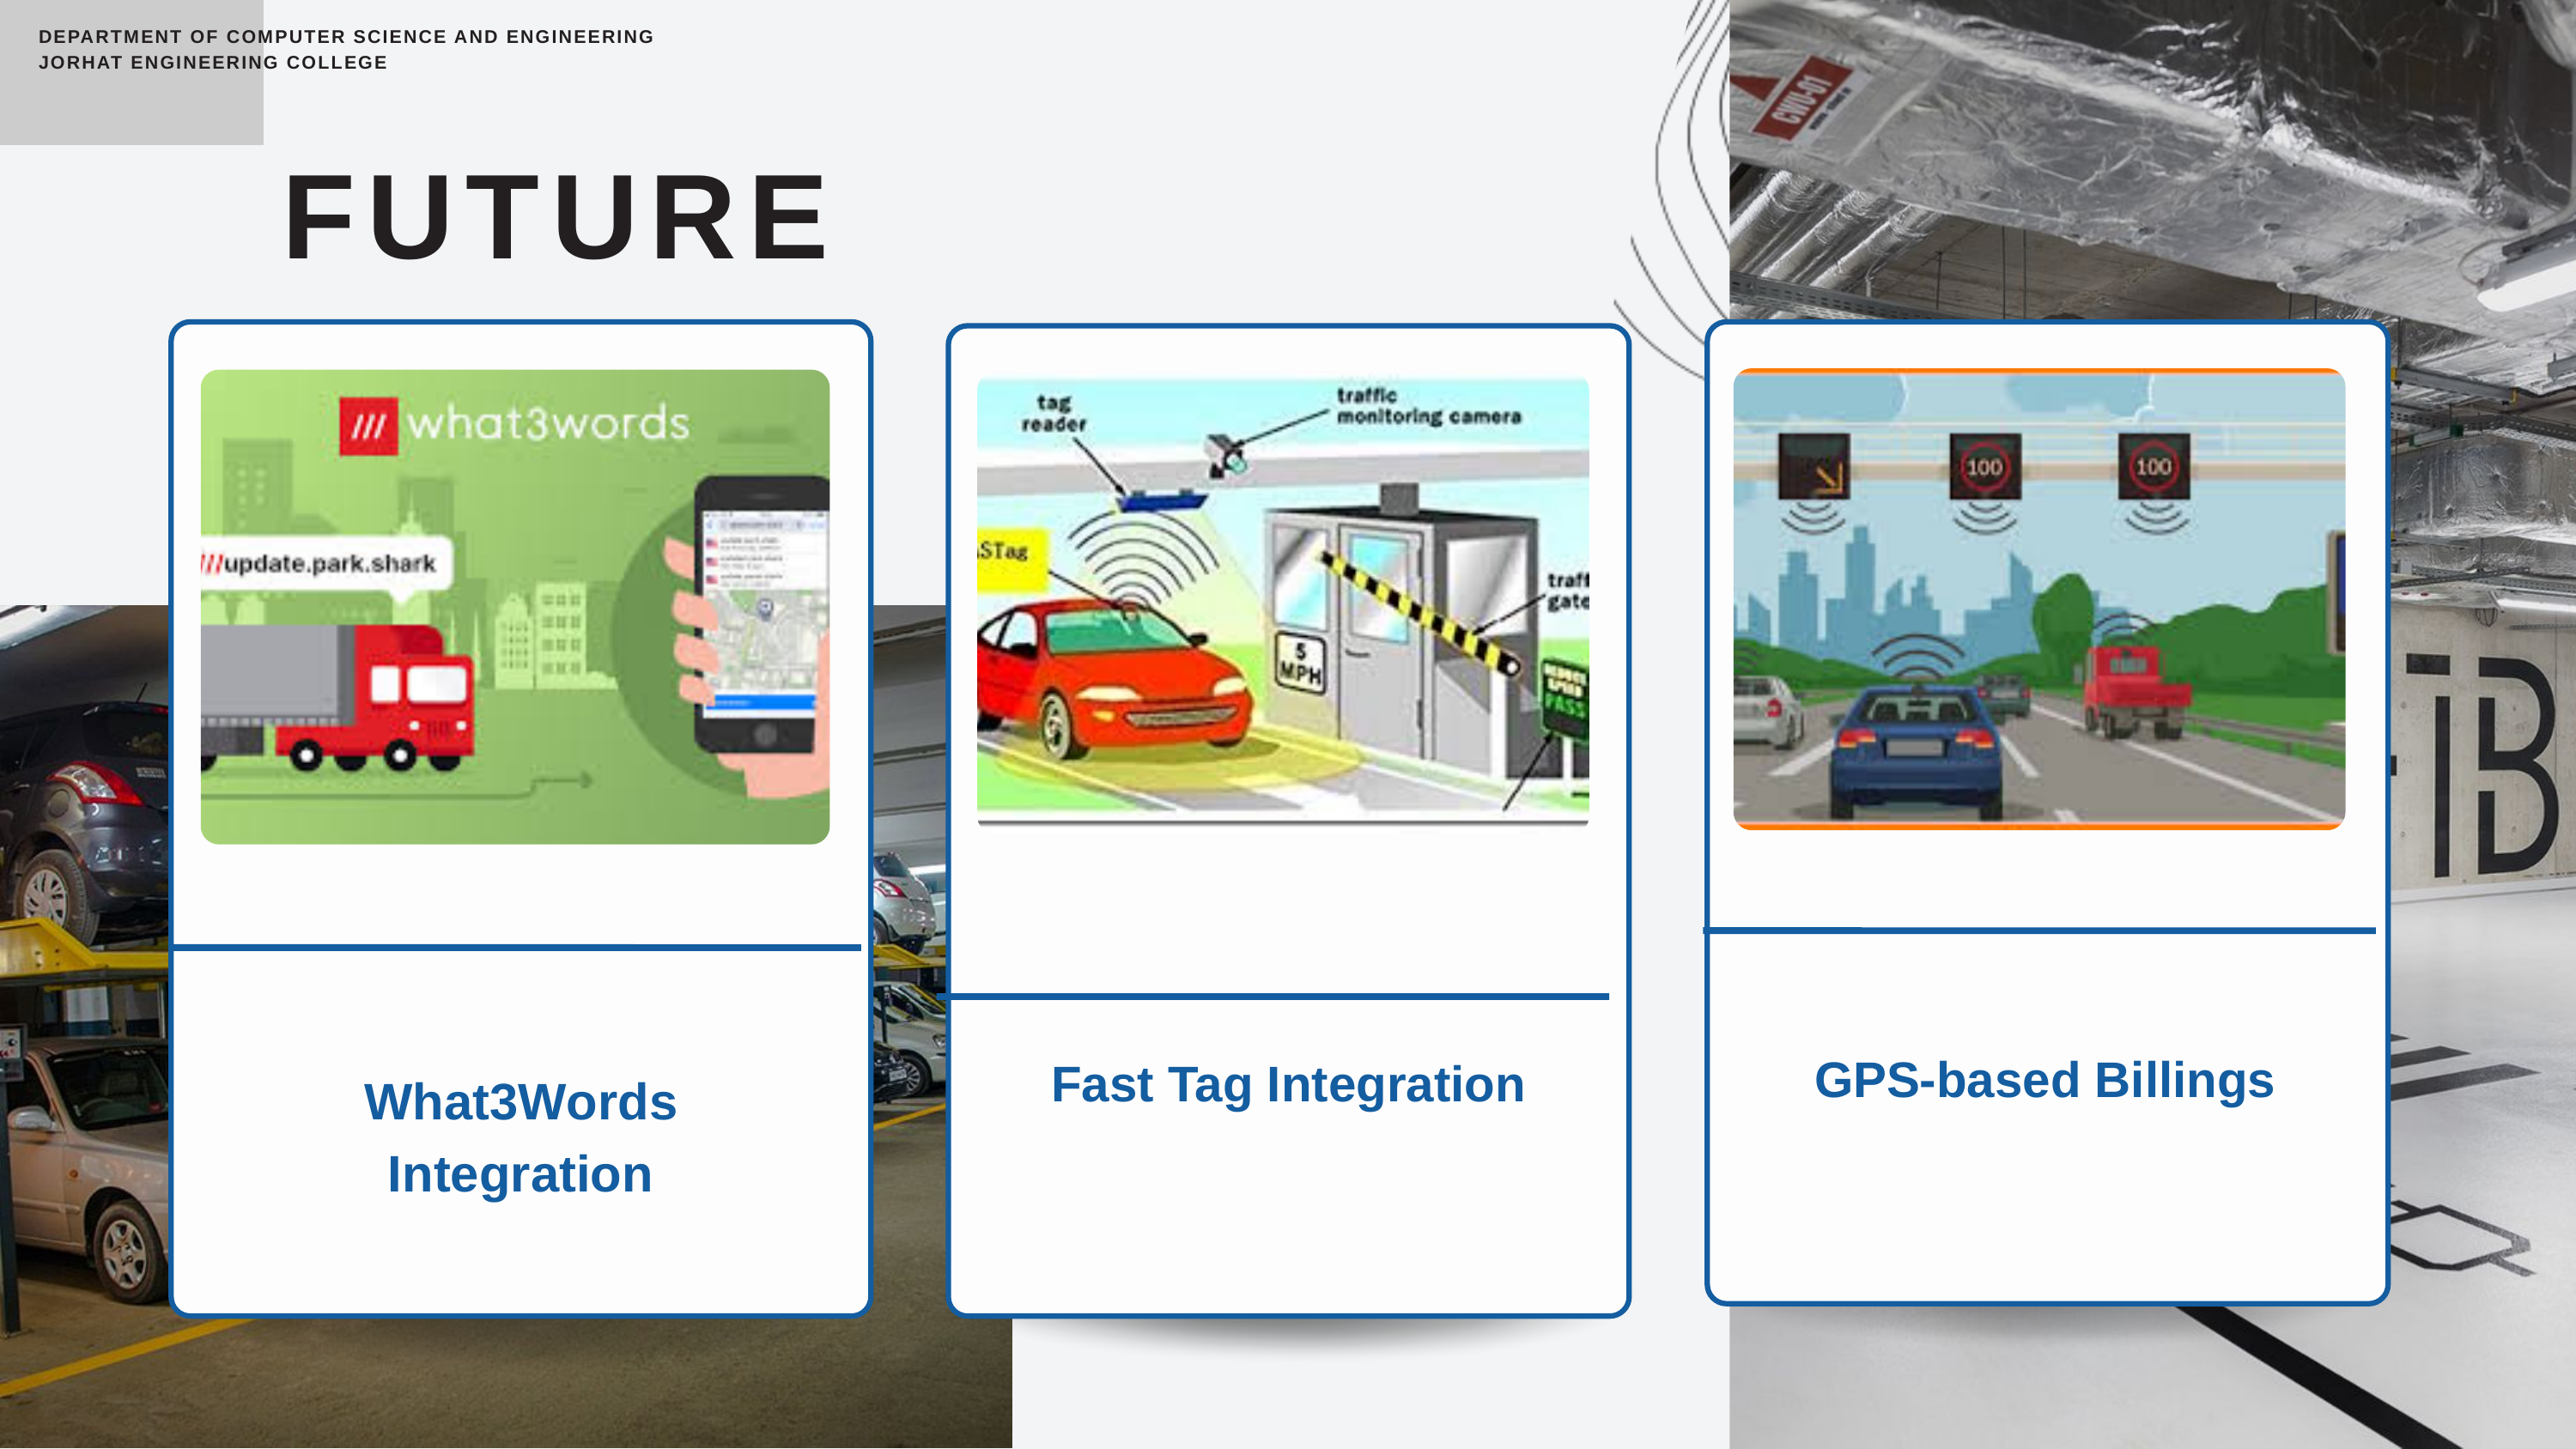

DEPARTMENT OF COMPUTER SCIENCE AND ENGINEERING
JORHAT ENGINEERING COLLEGE
FUTURE SCOPE

GPS-based Billings
Fast Tag Integration
What3Words Integration